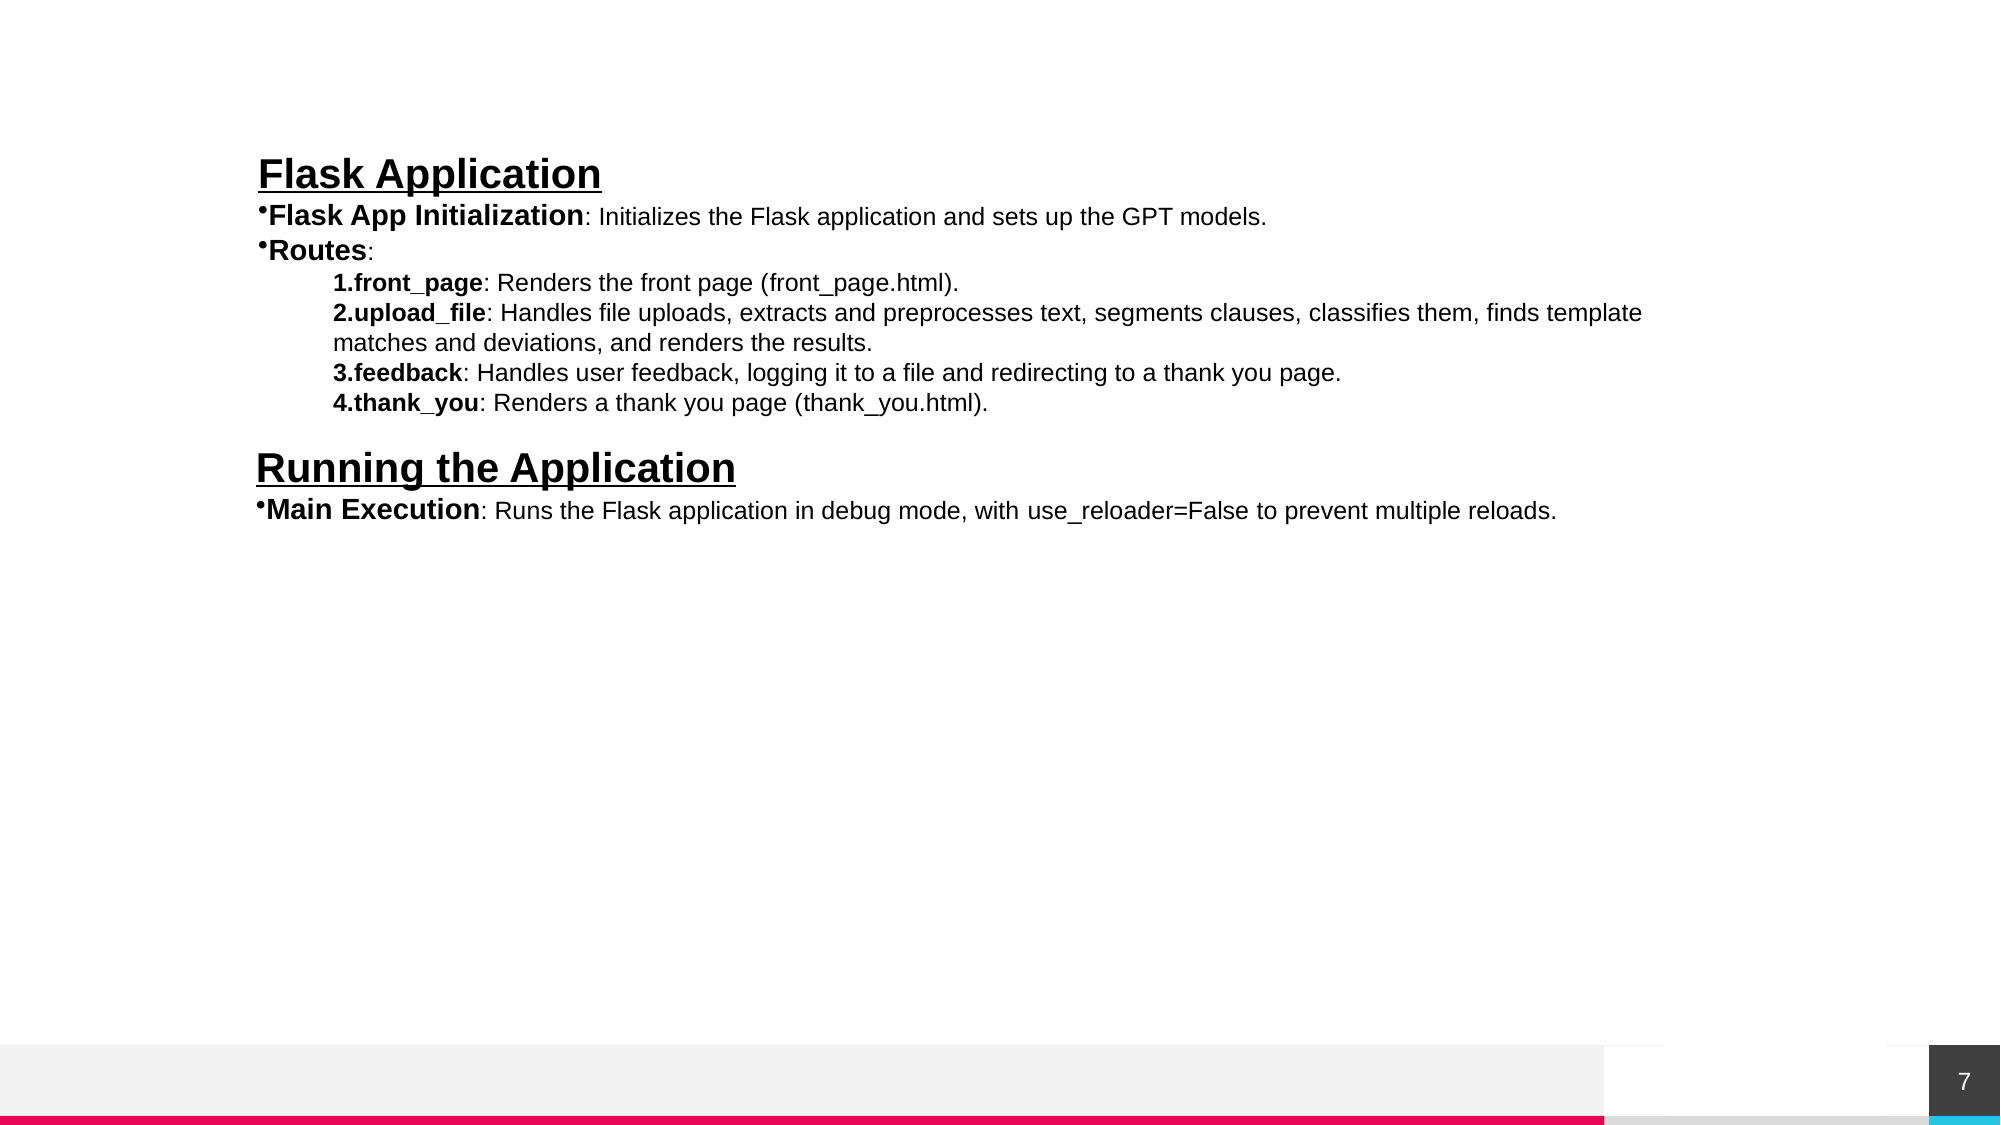

Flask Application
Flask App Initialization: Initializes the Flask application and sets up the GPT models.
Routes:
front_page: Renders the front page (front_page.html).
upload_file: Handles file uploads, extracts and preprocesses text, segments clauses, classifies them, finds template matches and deviations, and renders the results.
feedback: Handles user feedback, logging it to a file and redirecting to a thank you page.
thank_you: Renders a thank you page (thank_you.html).

Running the Application
Main Execution: Runs the Flask application in debug mode, with use_reloader=False to prevent multiple reloads.

7